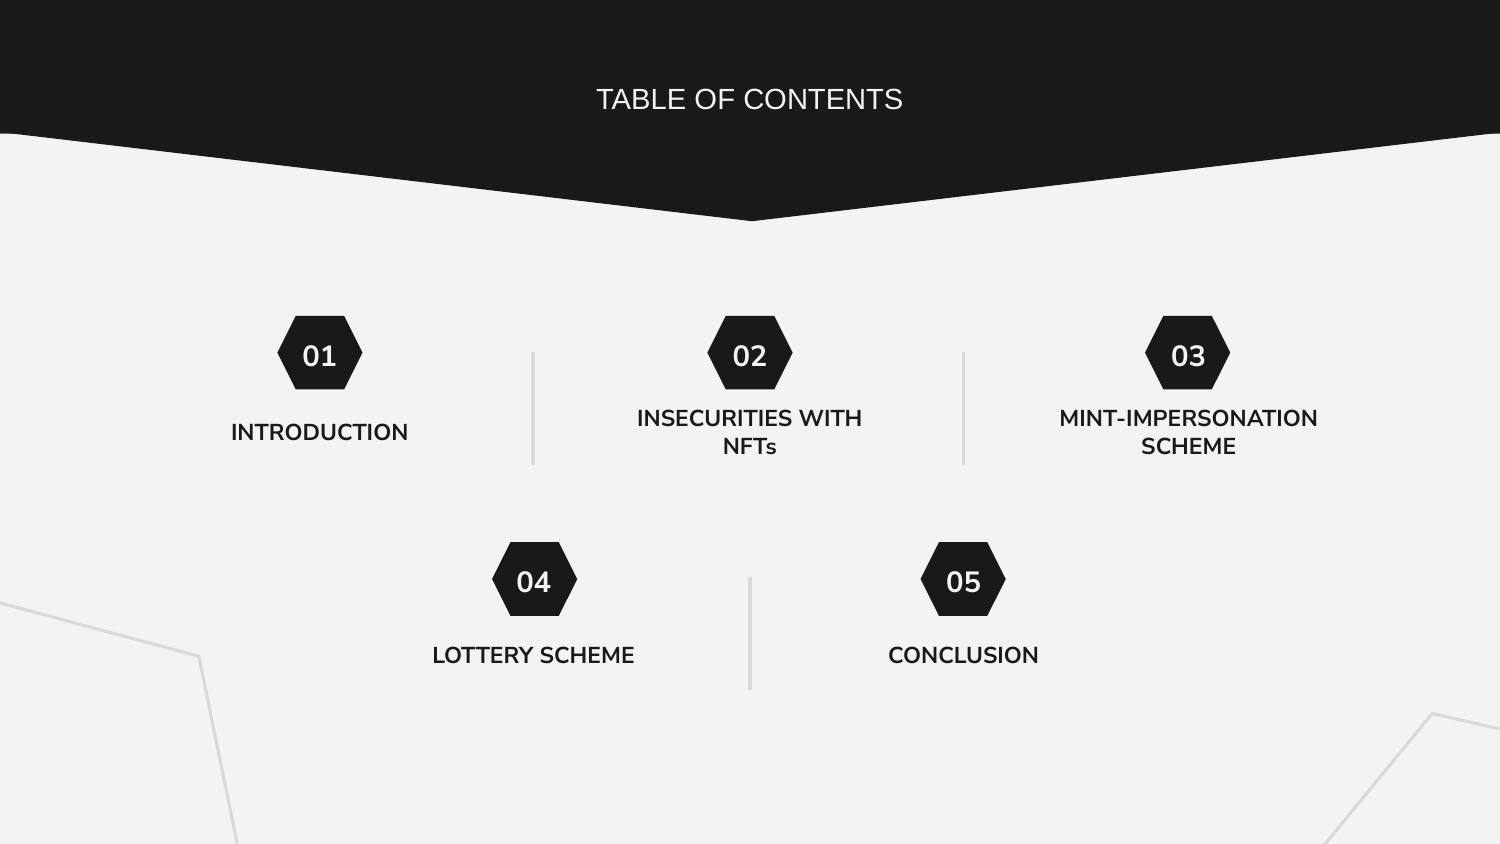

TABLE OF CONTENTS
01
02
03
MINT-IMPERSONATION SCHEME
# INTRODUCTION
INSECURITIES WITH NFTs
04
05
LOTTERY SCHEME
CONCLUSION